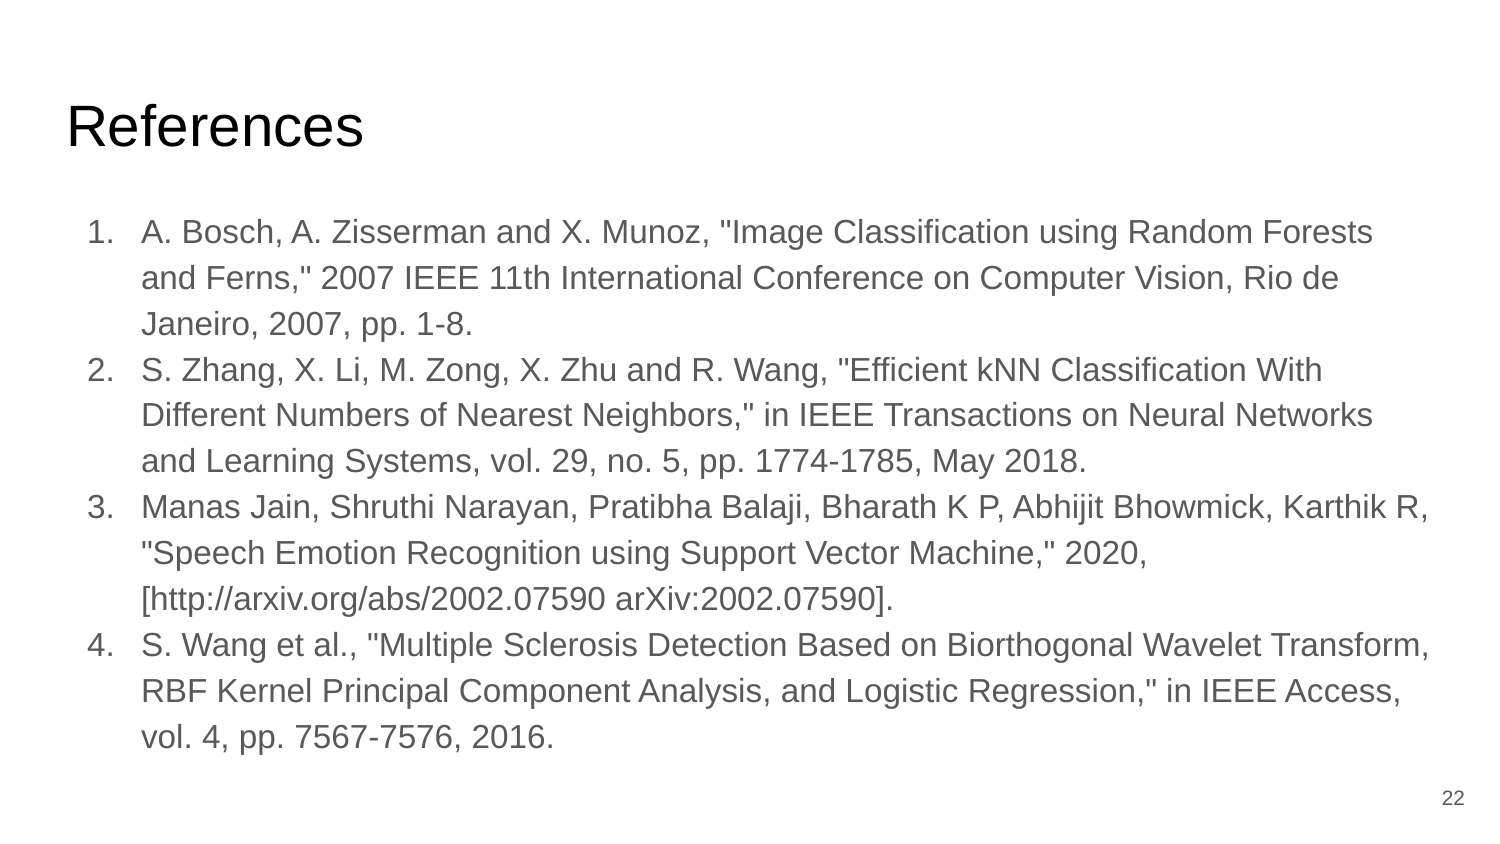

# References
A. Bosch, A. Zisserman and X. Munoz, "Image Classification using Random Forests and Ferns," 2007 IEEE 11th International Conference on Computer Vision, Rio de Janeiro, 2007, pp. 1-8.
S. Zhang, X. Li, M. Zong, X. Zhu and R. Wang, "Efficient kNN Classification With Different Numbers of Nearest Neighbors," in IEEE Transactions on Neural Networks and Learning Systems, vol. 29, no. 5, pp. 1774-1785, May 2018.
Manas Jain, Shruthi Narayan, Pratibha Balaji, Bharath K P, Abhijit Bhowmick, Karthik R, "Speech Emotion Recognition using Support Vector Machine," 2020, [http://arxiv.org/abs/2002.07590 arXiv:2002.07590].
S. Wang et al., "Multiple Sclerosis Detection Based on Biorthogonal Wavelet Transform, RBF Kernel Principal Component Analysis, and Logistic Regression," in IEEE Access, vol. 4, pp. 7567-7576, 2016.
22